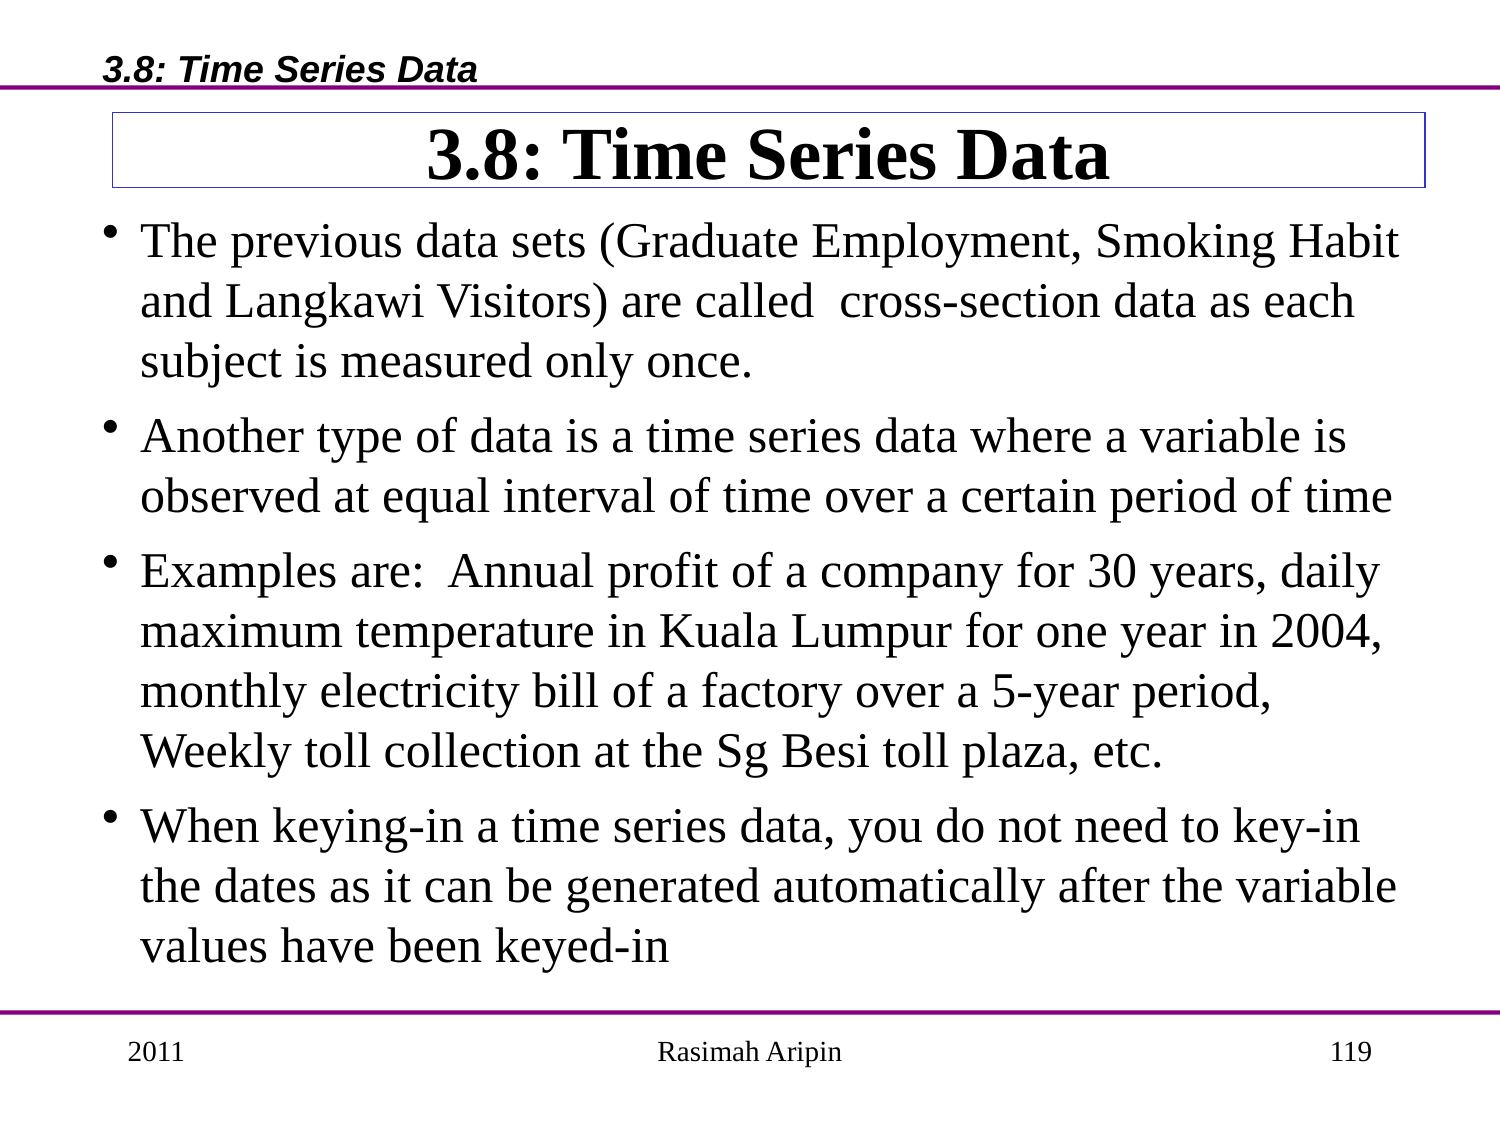

3.8: Time Series Data
# 3.8: Time Series Data

The previous data sets (Graduate Employment, Smoking Habit and Langkawi Visitors) are called  cross-section data as each subject is measured only once.
Another type of data is a time series data where a variable is observed at equal interval of time over a certain period of time
Examples are:  Annual profit of a company for 30 years, daily maximum temperature in Kuala Lumpur for one year in 2004, monthly electricity bill of a factory over a 5-year period, Weekly toll collection at the Sg Besi toll plaza, etc.
When keying-in a time series data, you do not need to key-in the dates as it can be generated automatically after the variable values have been keyed-in
2011
Rasimah Aripin
119